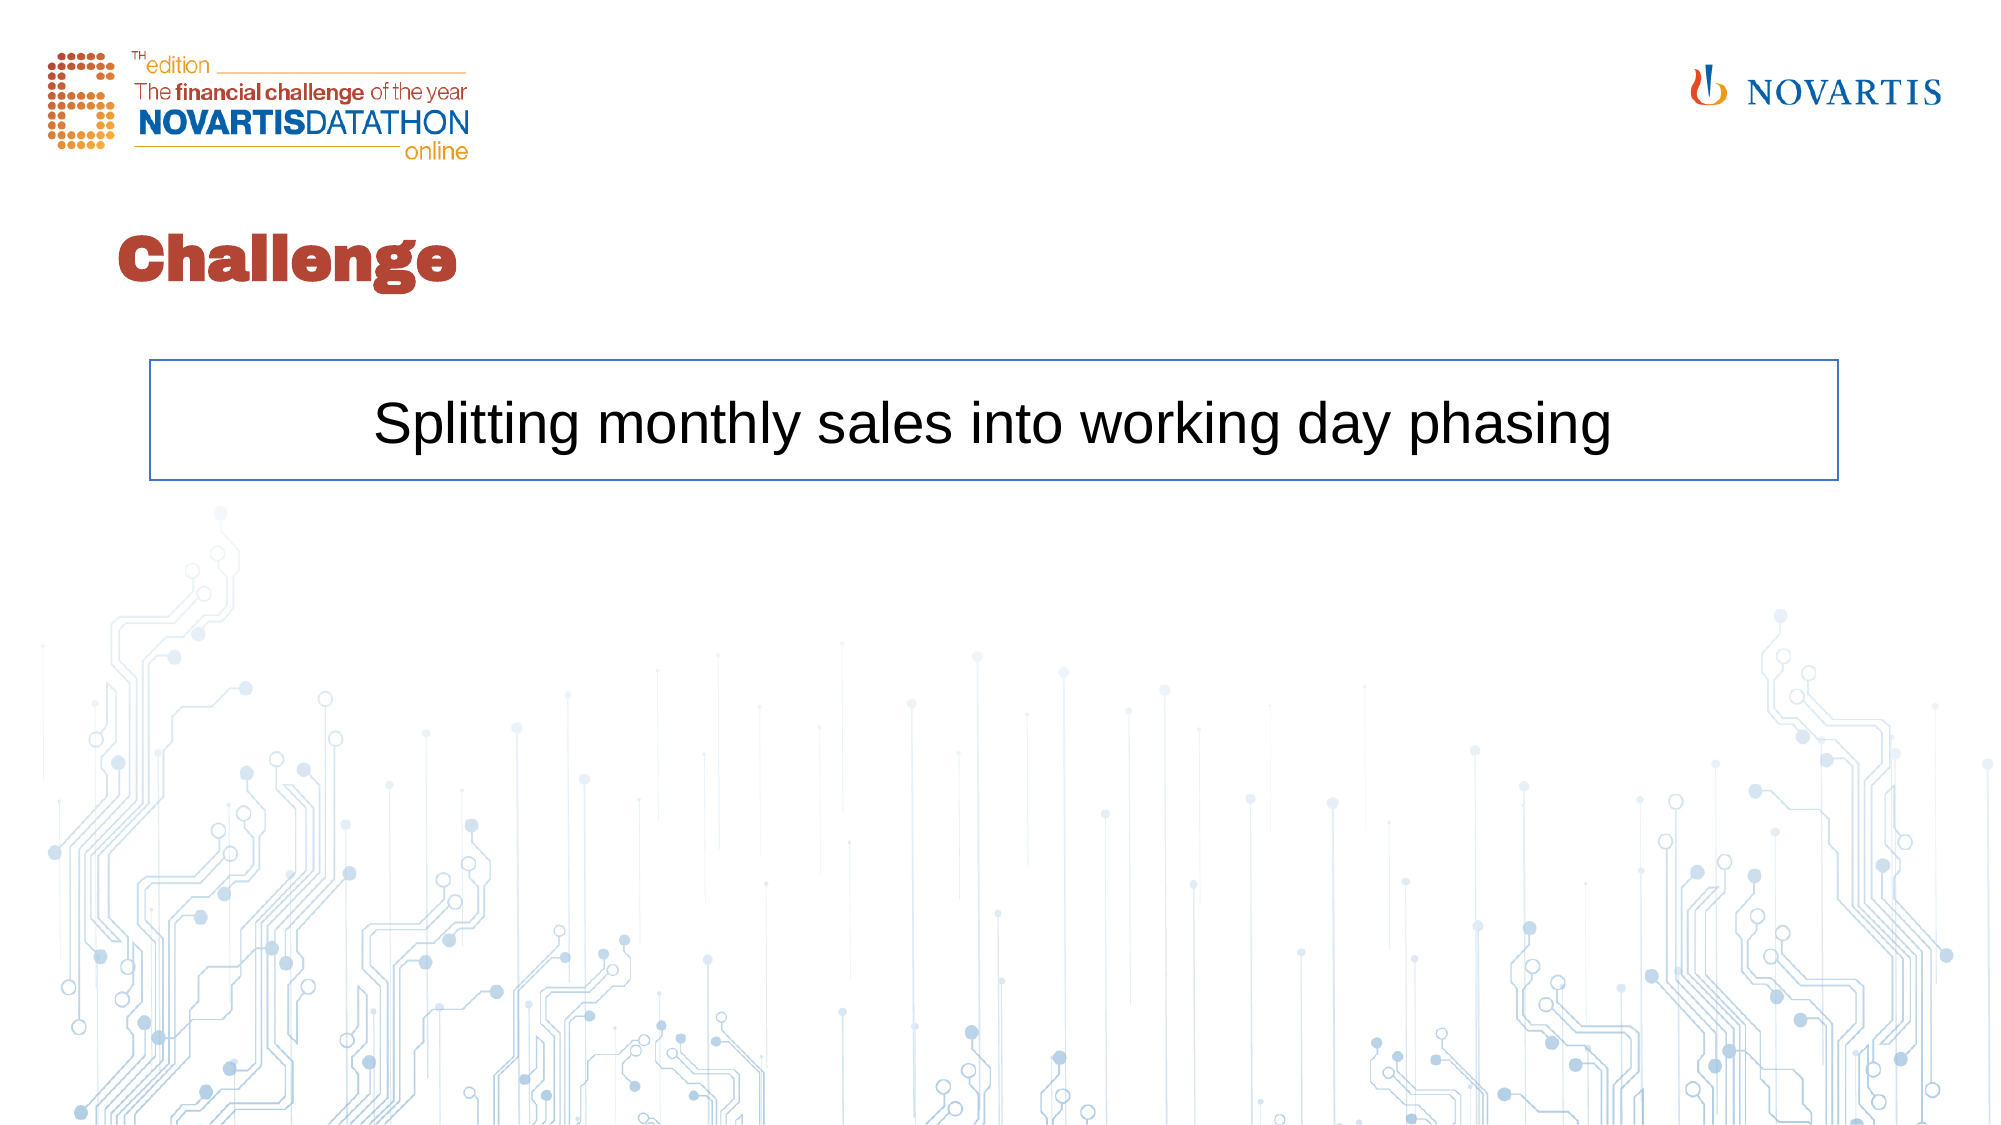

Challenge
Splitting monthly sales into working day phasing